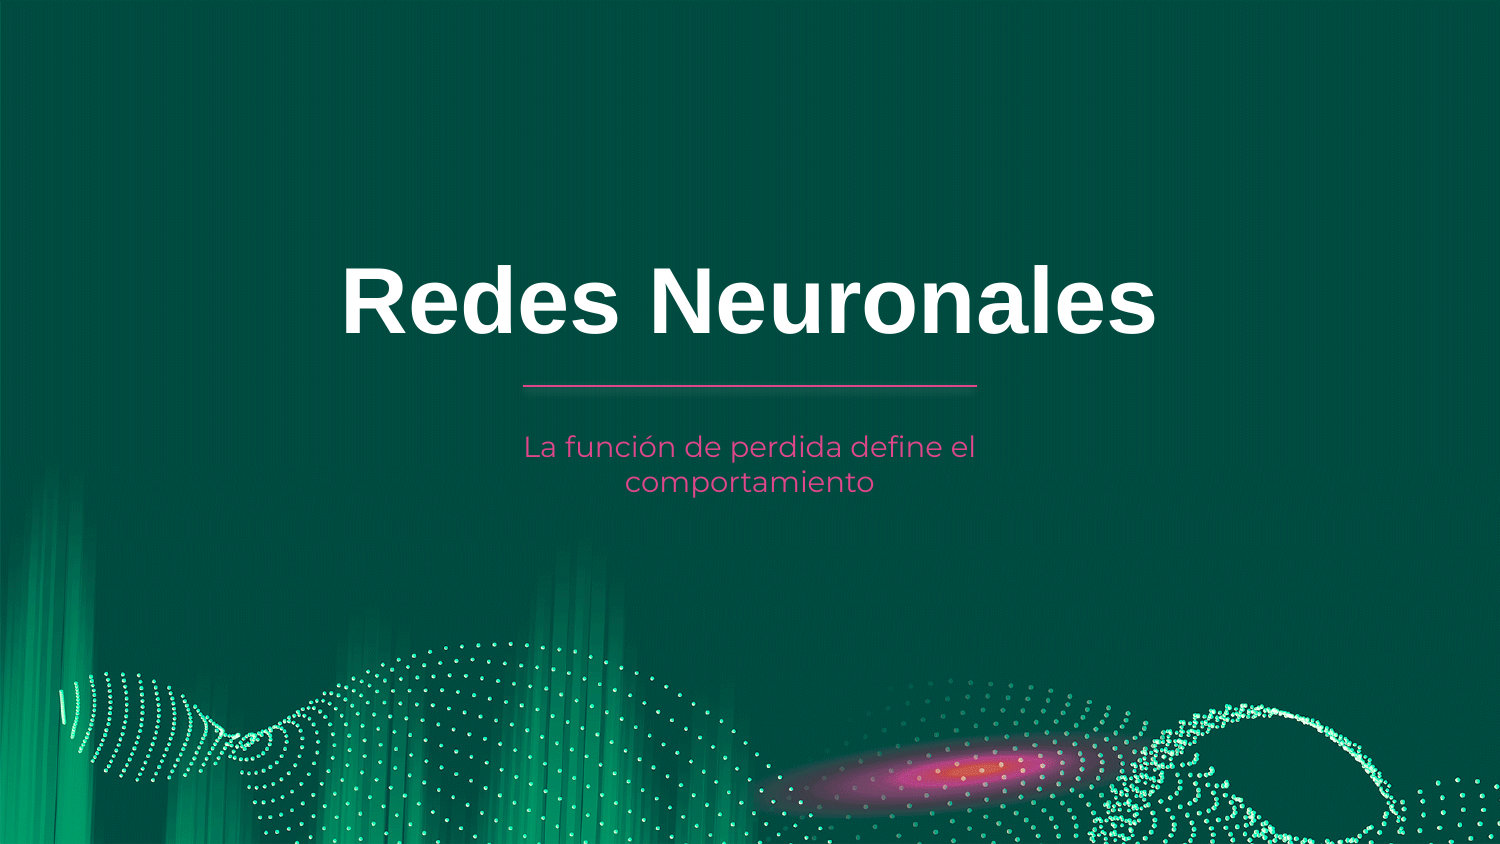

# Redes Neuronales
La función de perdida define el comportamiento